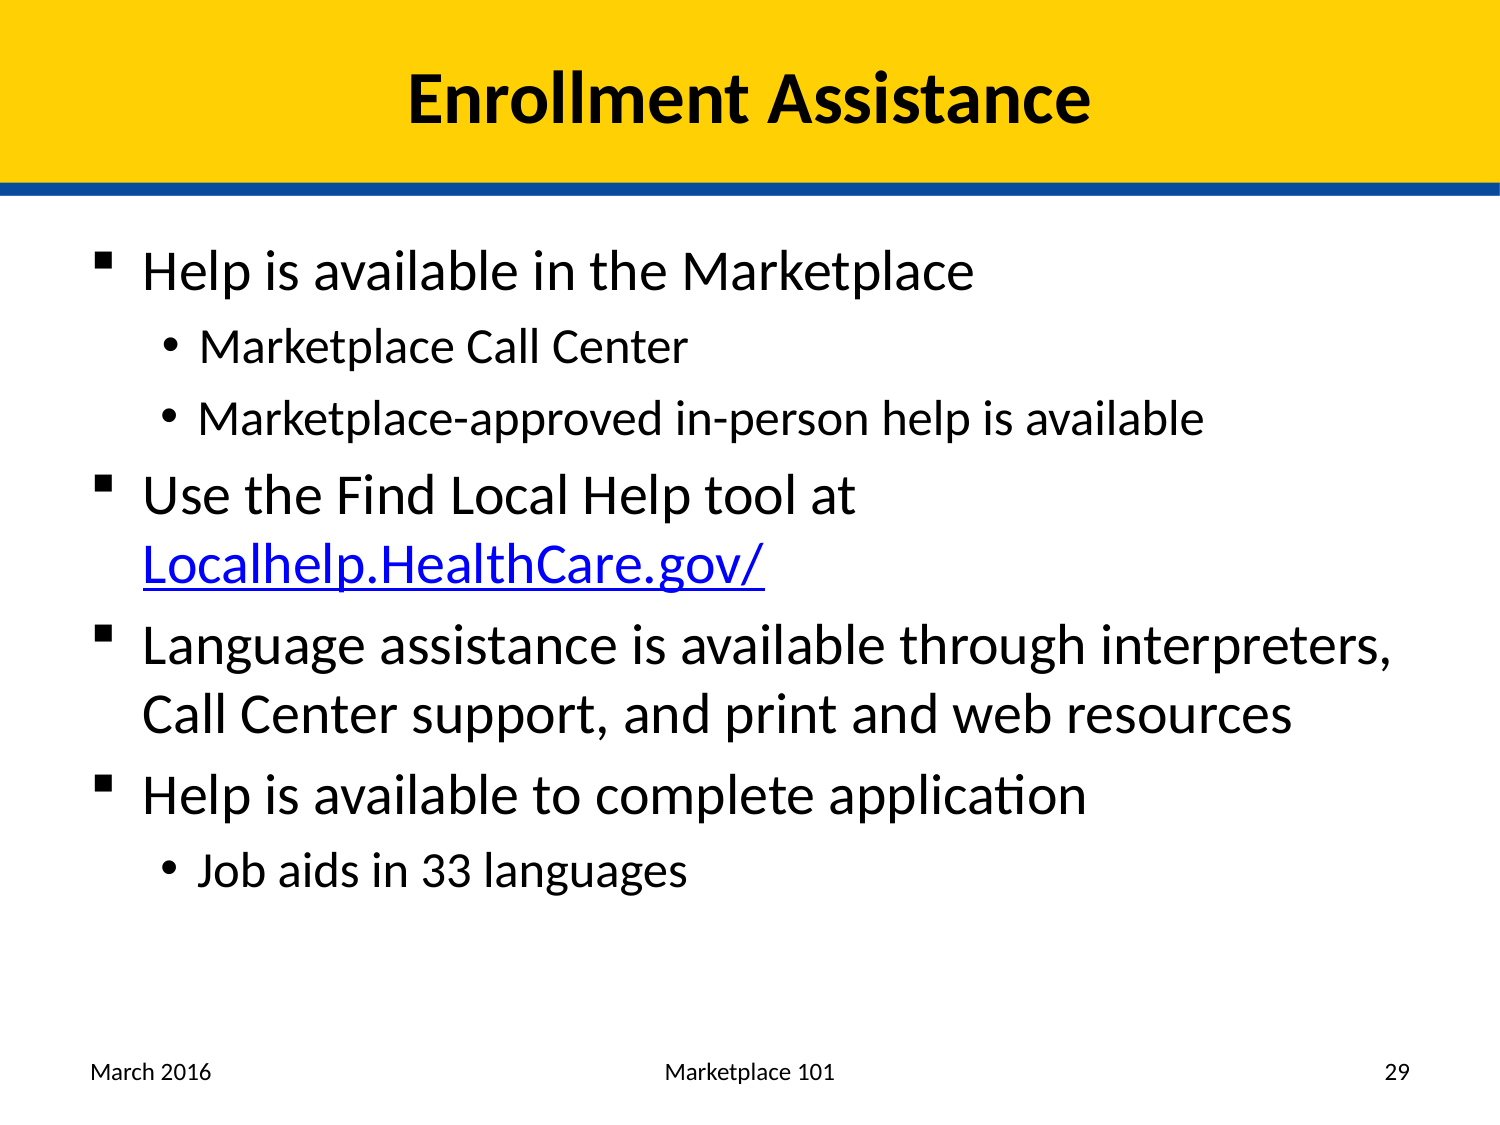

# Enrollment Assistance
Help is available in the Marketplace
Marketplace Call Center
Marketplace-approved in-person help is available
Use the Find Local Help tool at Localhelp.HealthCare.gov/
Language assistance is available through interpreters, Call Center support, and print and web resources
Help is available to complete application
Job aids in 33 languages

March 2016
Marketplace 101
29